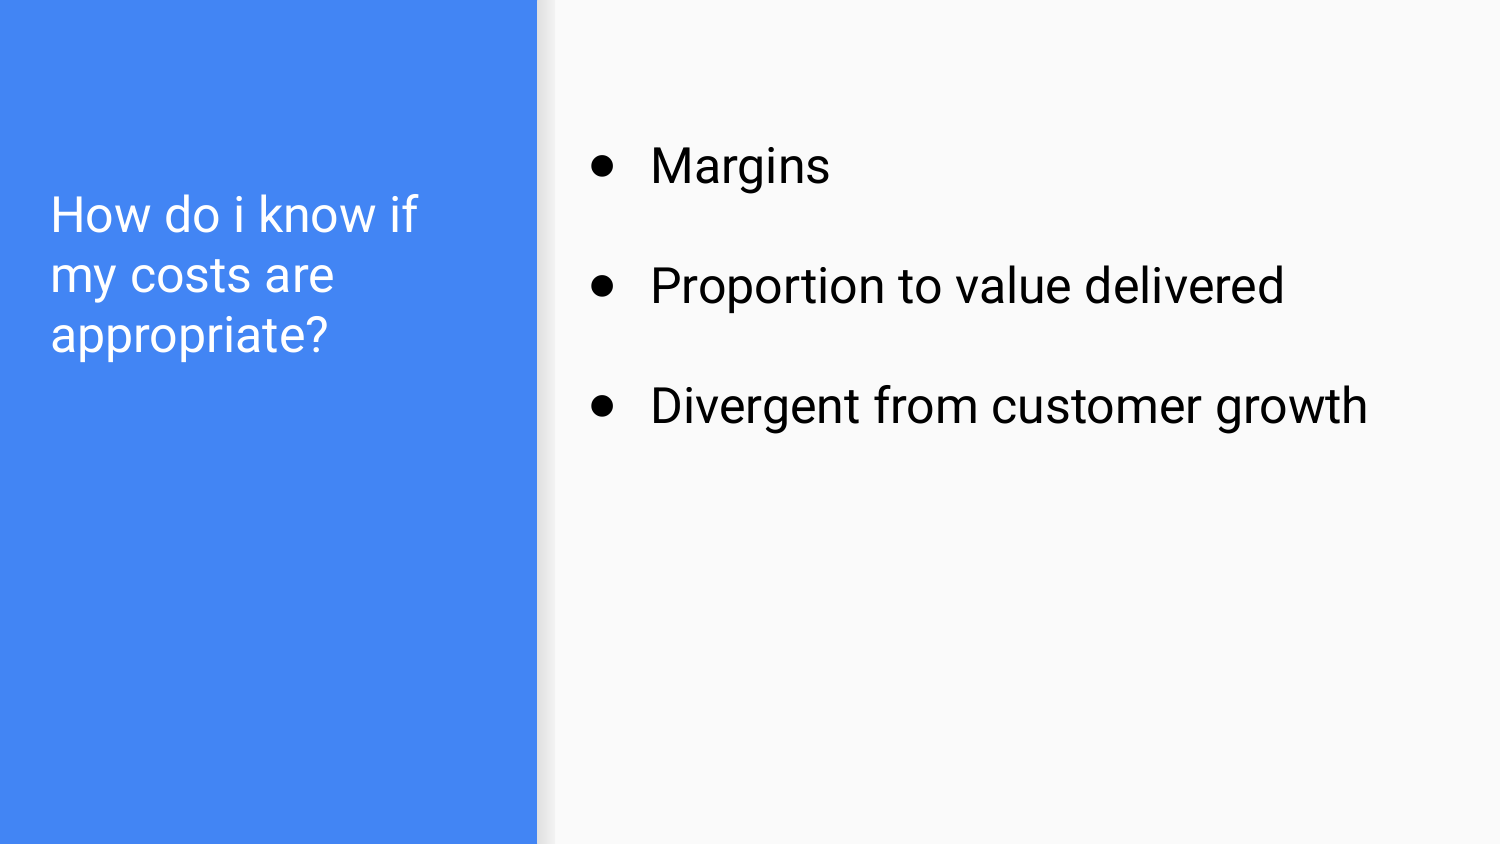

Margins
Proportion to value delivered

Divergent from customer growth
# How do i know if my costs are appropriate?